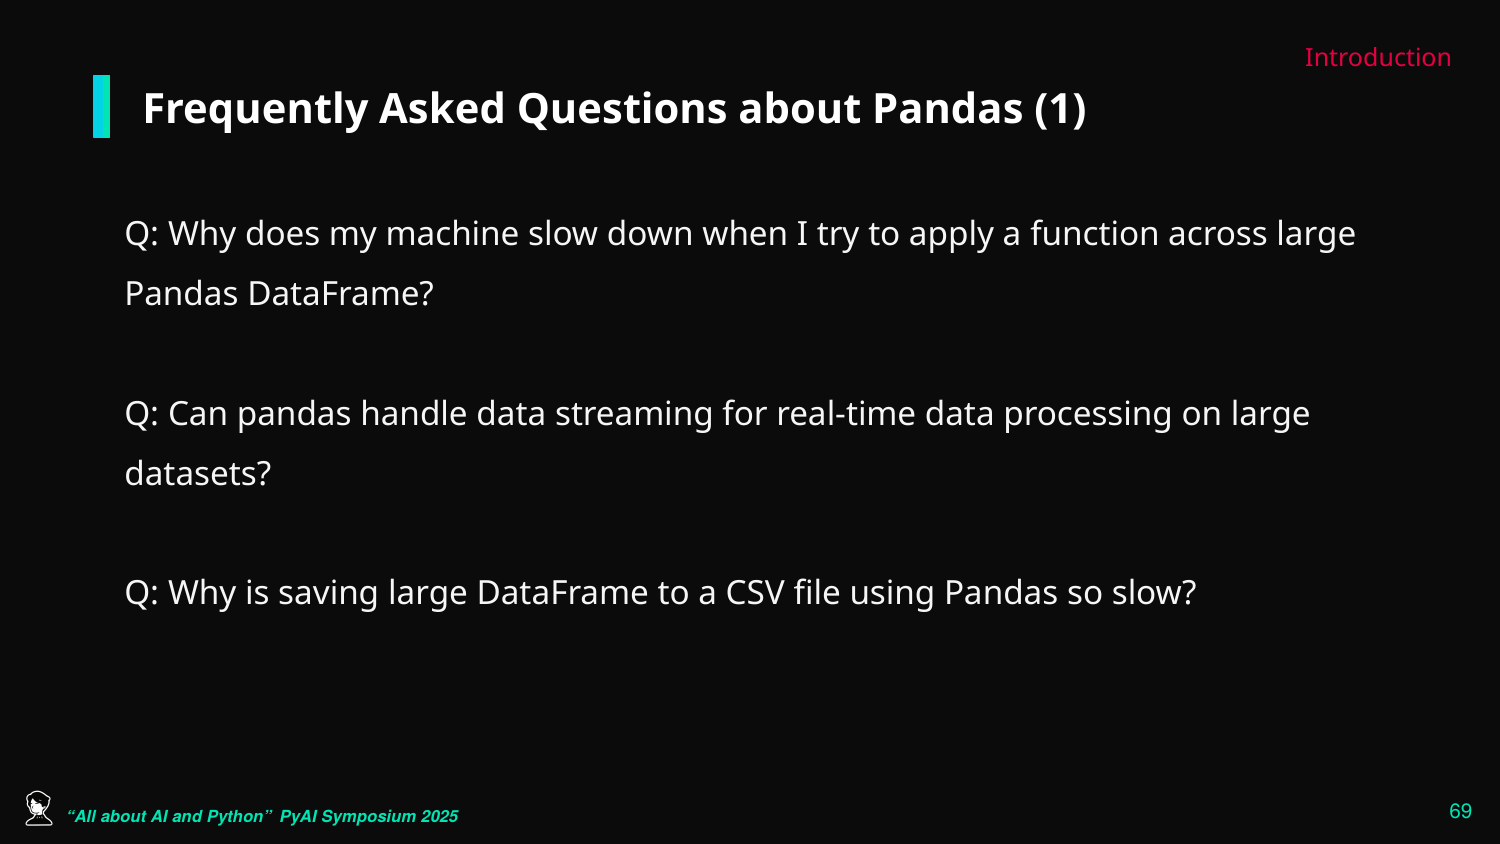

Introduction
# Frequently Asked Questions about Pandas (1)
Q: Why does my machine slow down when I try to apply a function across large Pandas DataFrame?

Q: Can pandas handle data streaming for real-time data processing on large datasets?

Q: Why is saving large DataFrame to a CSV file using Pandas so slow?
69